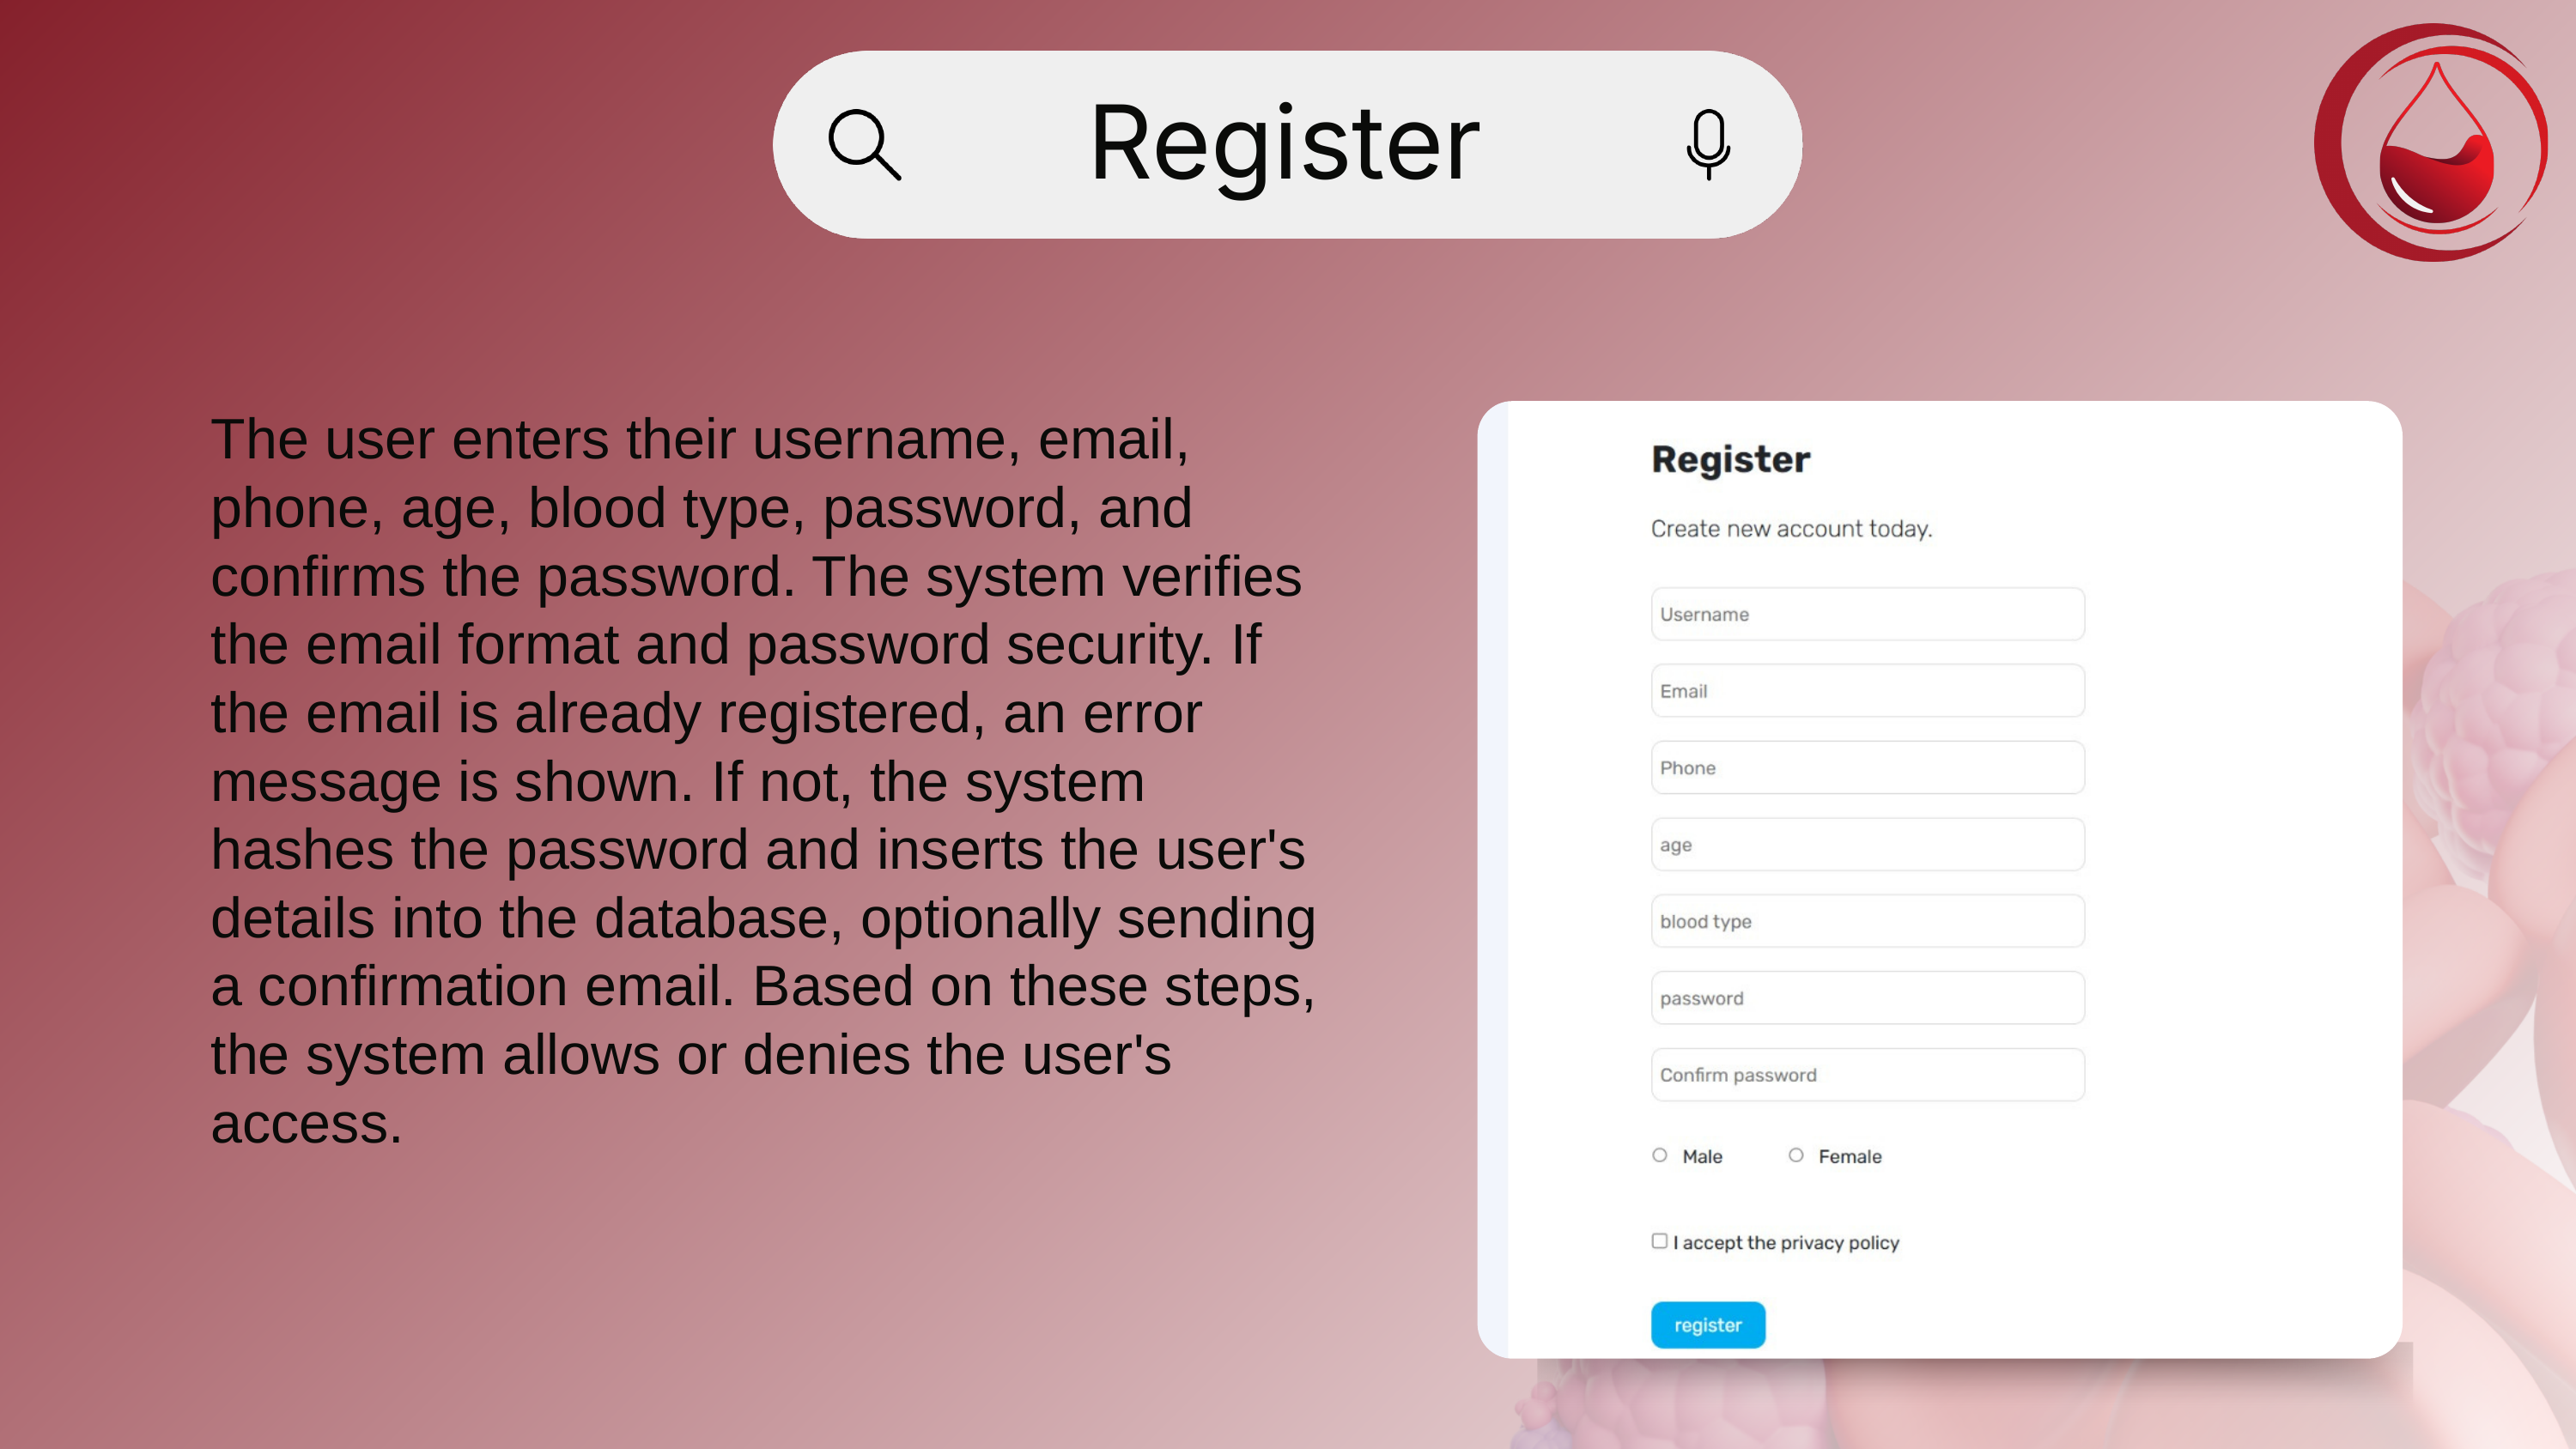

Register

The user enters their username, email, phone, age, blood type, password, and confirms the password. The system verifies the email format and password security. If the email is already registered, an error message is shown. If not, the system hashes the password and inserts the user's details into the database, optionally sending a confirmation email. Based on these steps, the system allows or denies the user's access.